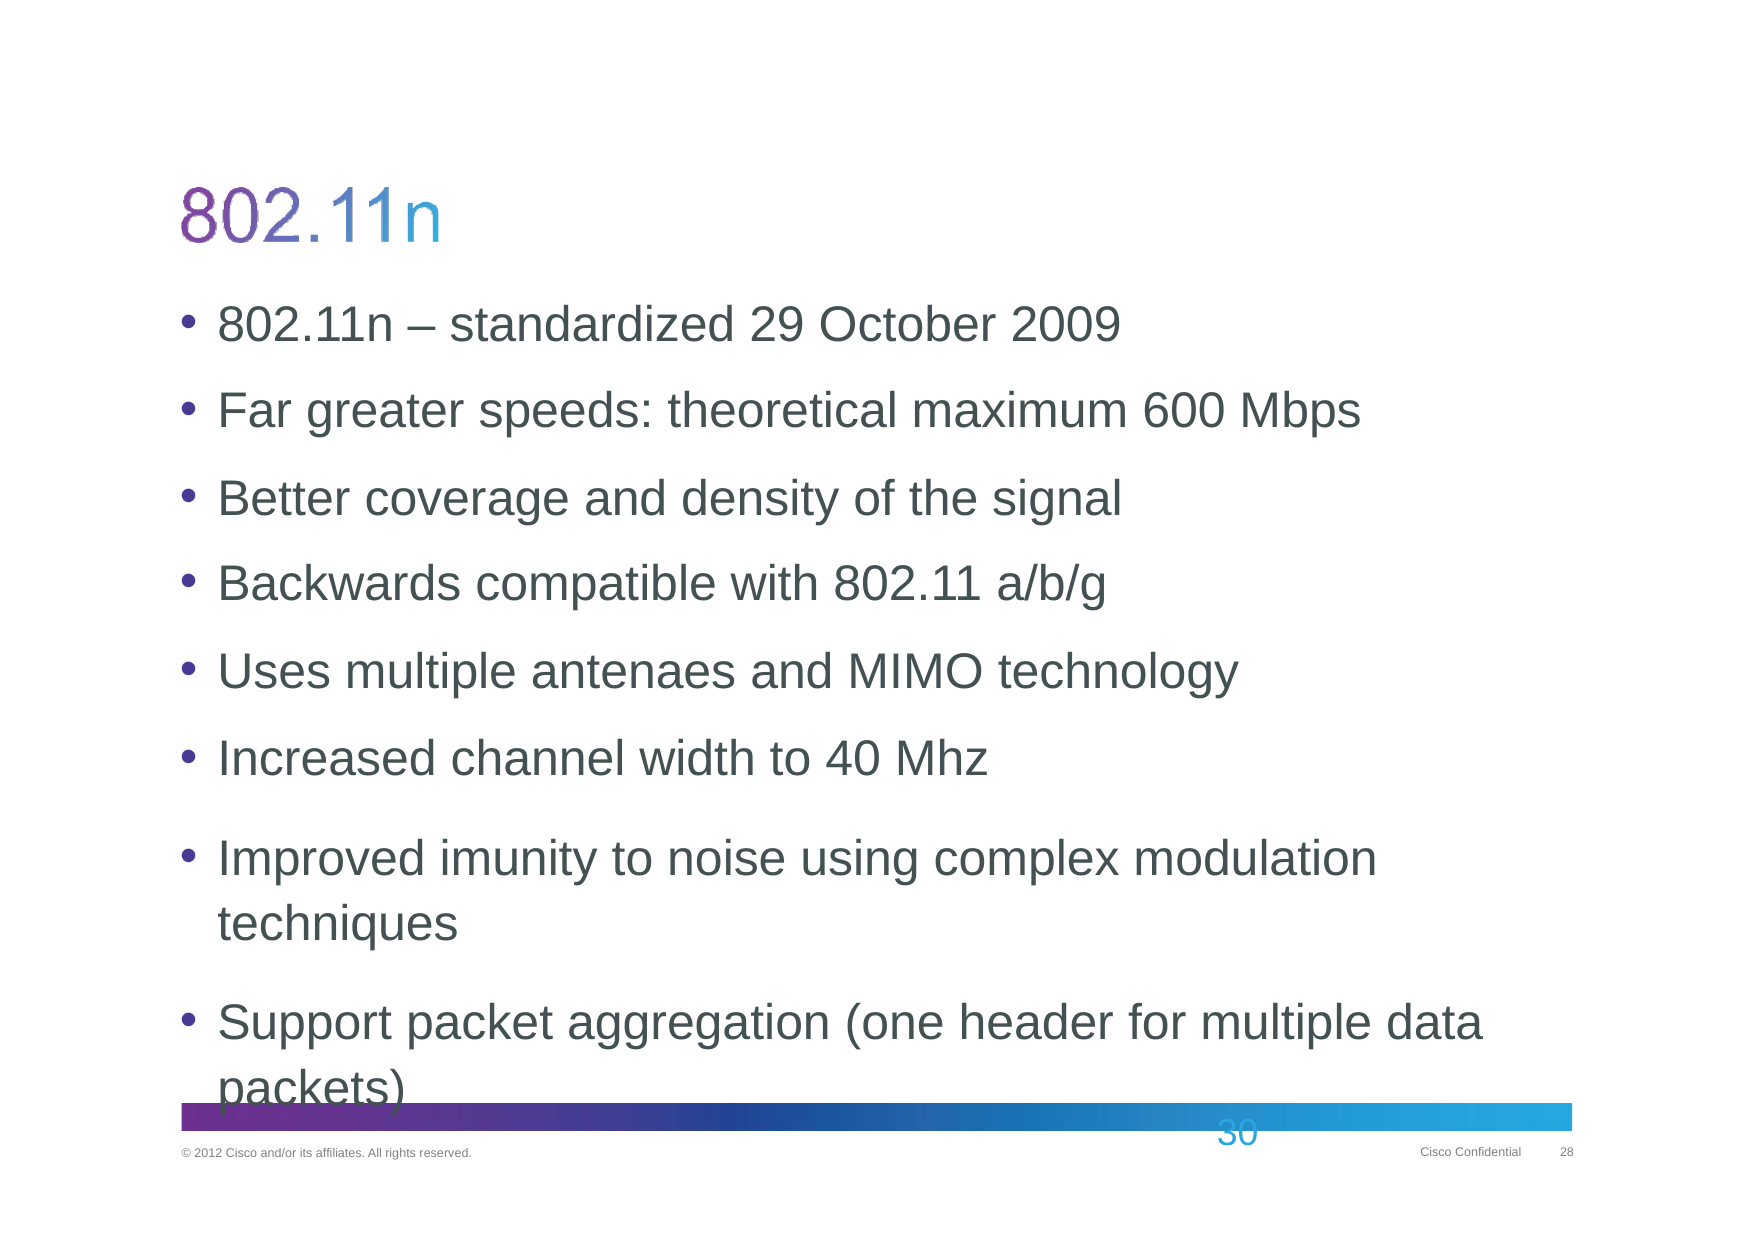

802.11n – standardized 29 October 2009
Far greater speeds: theoretical maximum 600 Mbps
Better coverage and density of the signal
Backwards compatible with 802.11 a/b/g
Uses multiple antenaes and MIMO technology
Increased channel width to 40 Mhz
Improved imunity to noise using complex modulation techniques
Support packet aggregation (one header for multiple data packets)
30
28
Cisco Confidential
© 2012 Cisco and/or its affiliates. All rights reserved.